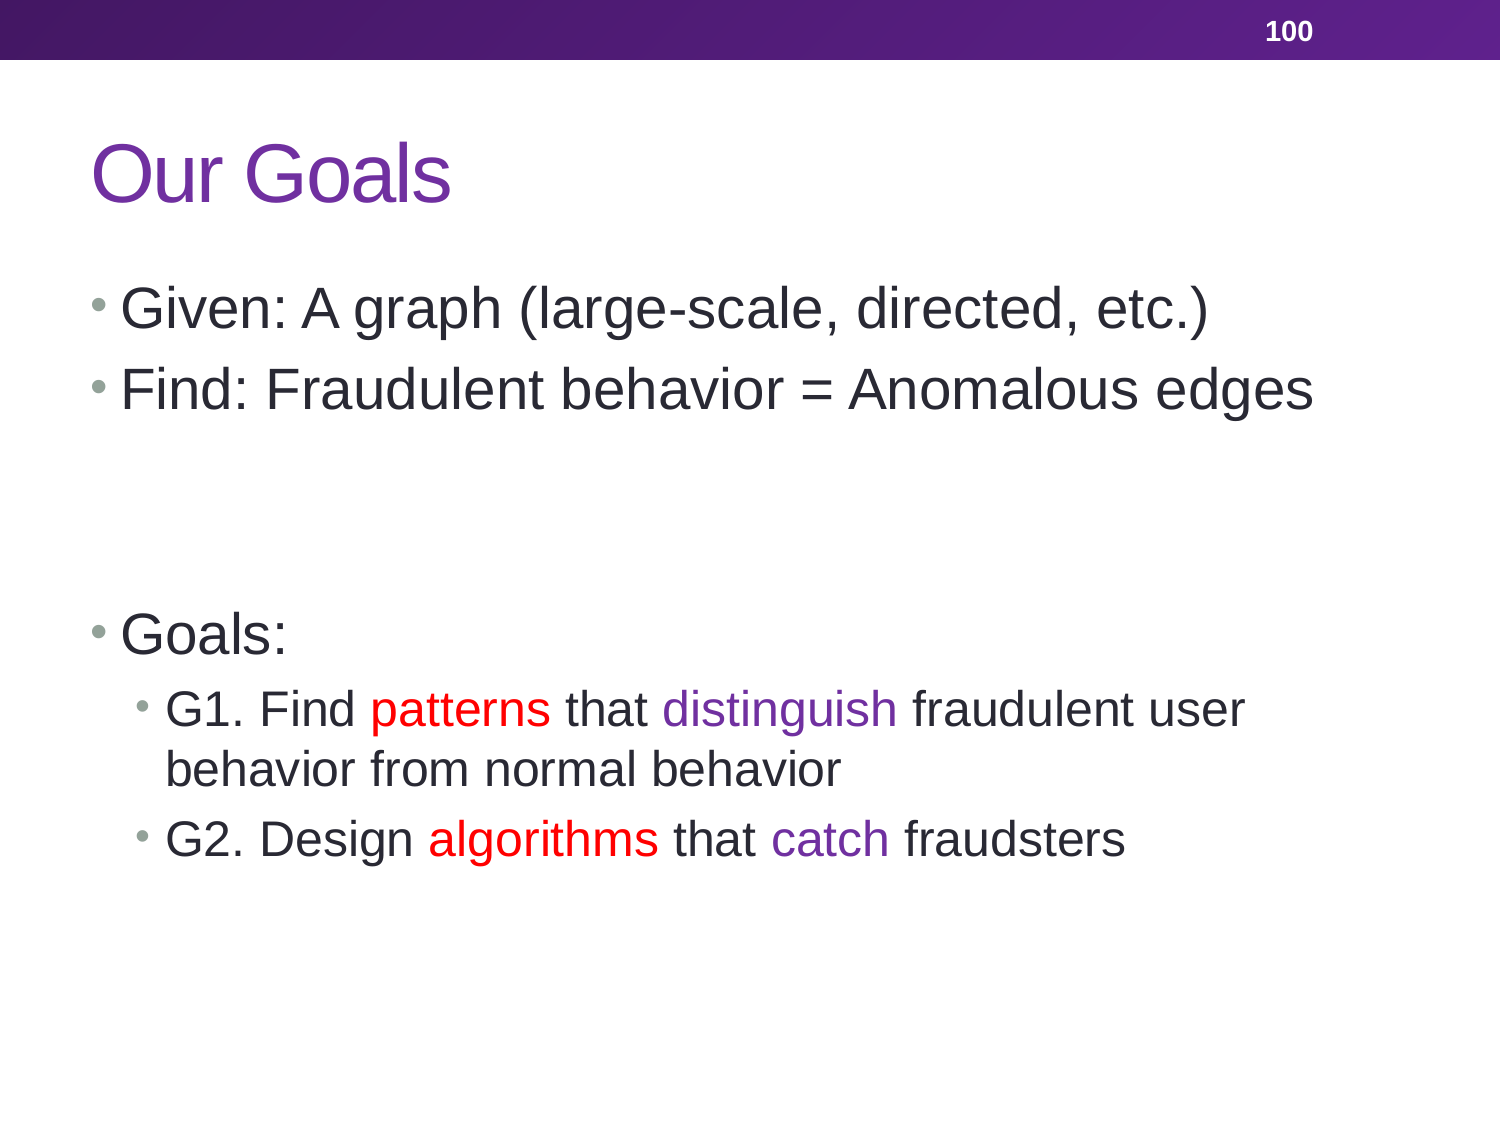

100
# Our Goals
Given: A graph (large-scale, directed, etc.)
Find: Fraudulent behavior = Anomalous edges

Goals:
G1. Find patterns that distinguish fraudulent user behavior from normal behavior
G2. Design algorithms that catch fraudsters